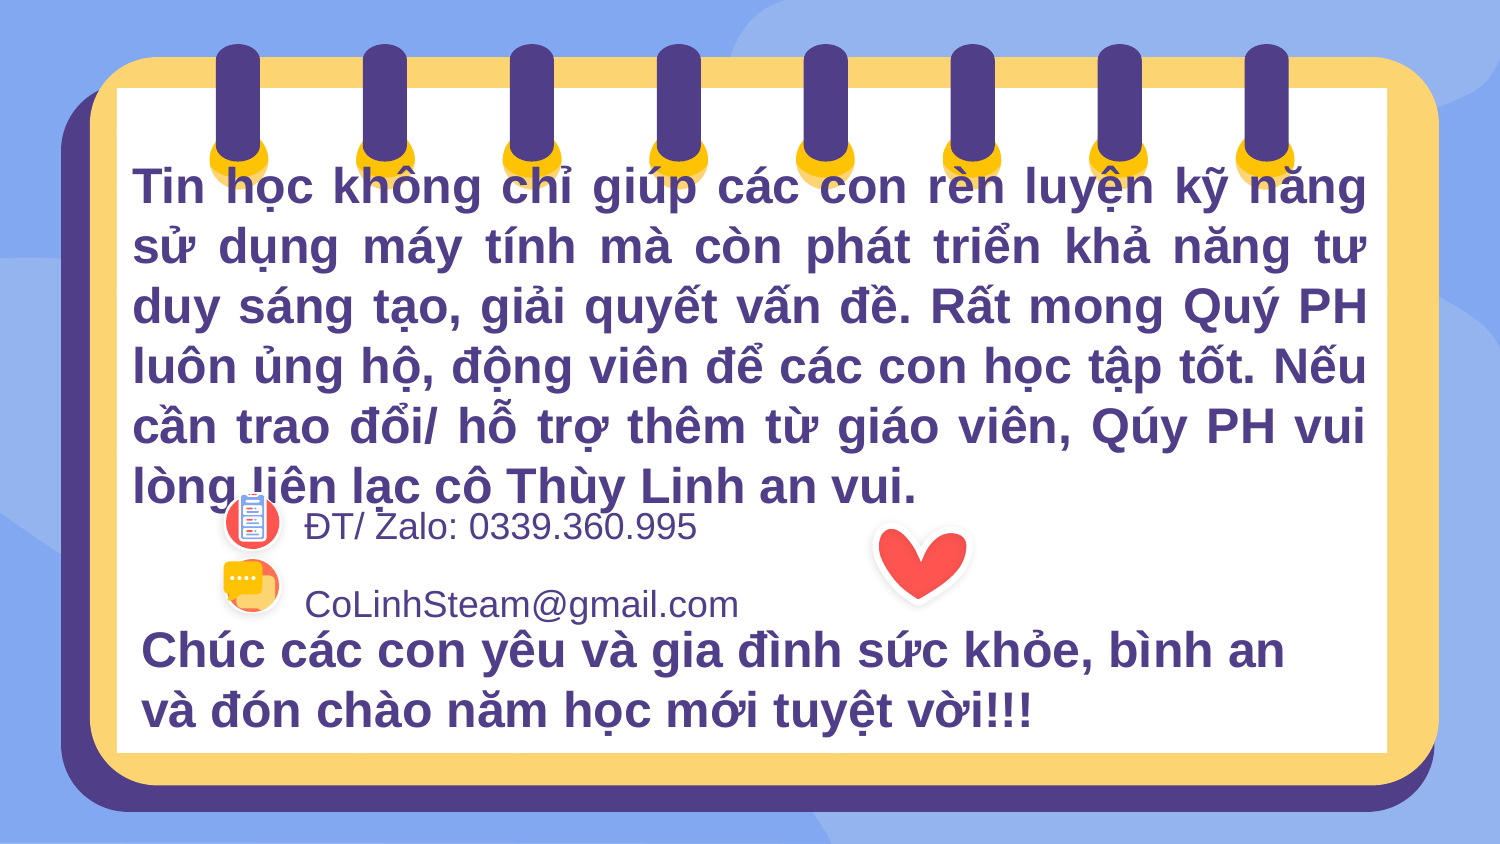

# Tin học không chỉ giúp các con rèn luyện kỹ năng sử dụng máy tính mà còn phát triển khả năng tư duy sáng tạo, giải quyết vấn đề. Rất mong Quý PH luôn ủng hộ, động viên để các con học tập tốt. Nếu cần trao đổi/ hỗ trợ thêm từ giáo viên, Qúy PH vui lòng liên lạc cô Thùy Linh an vui.

ĐT/ Zalo: 0339.360.995
CoLinhSteam@gmail.com

Chúc các con yêu và gia đình sức khỏe, bình an và đón chào năm học mới tuyệt vời!!!